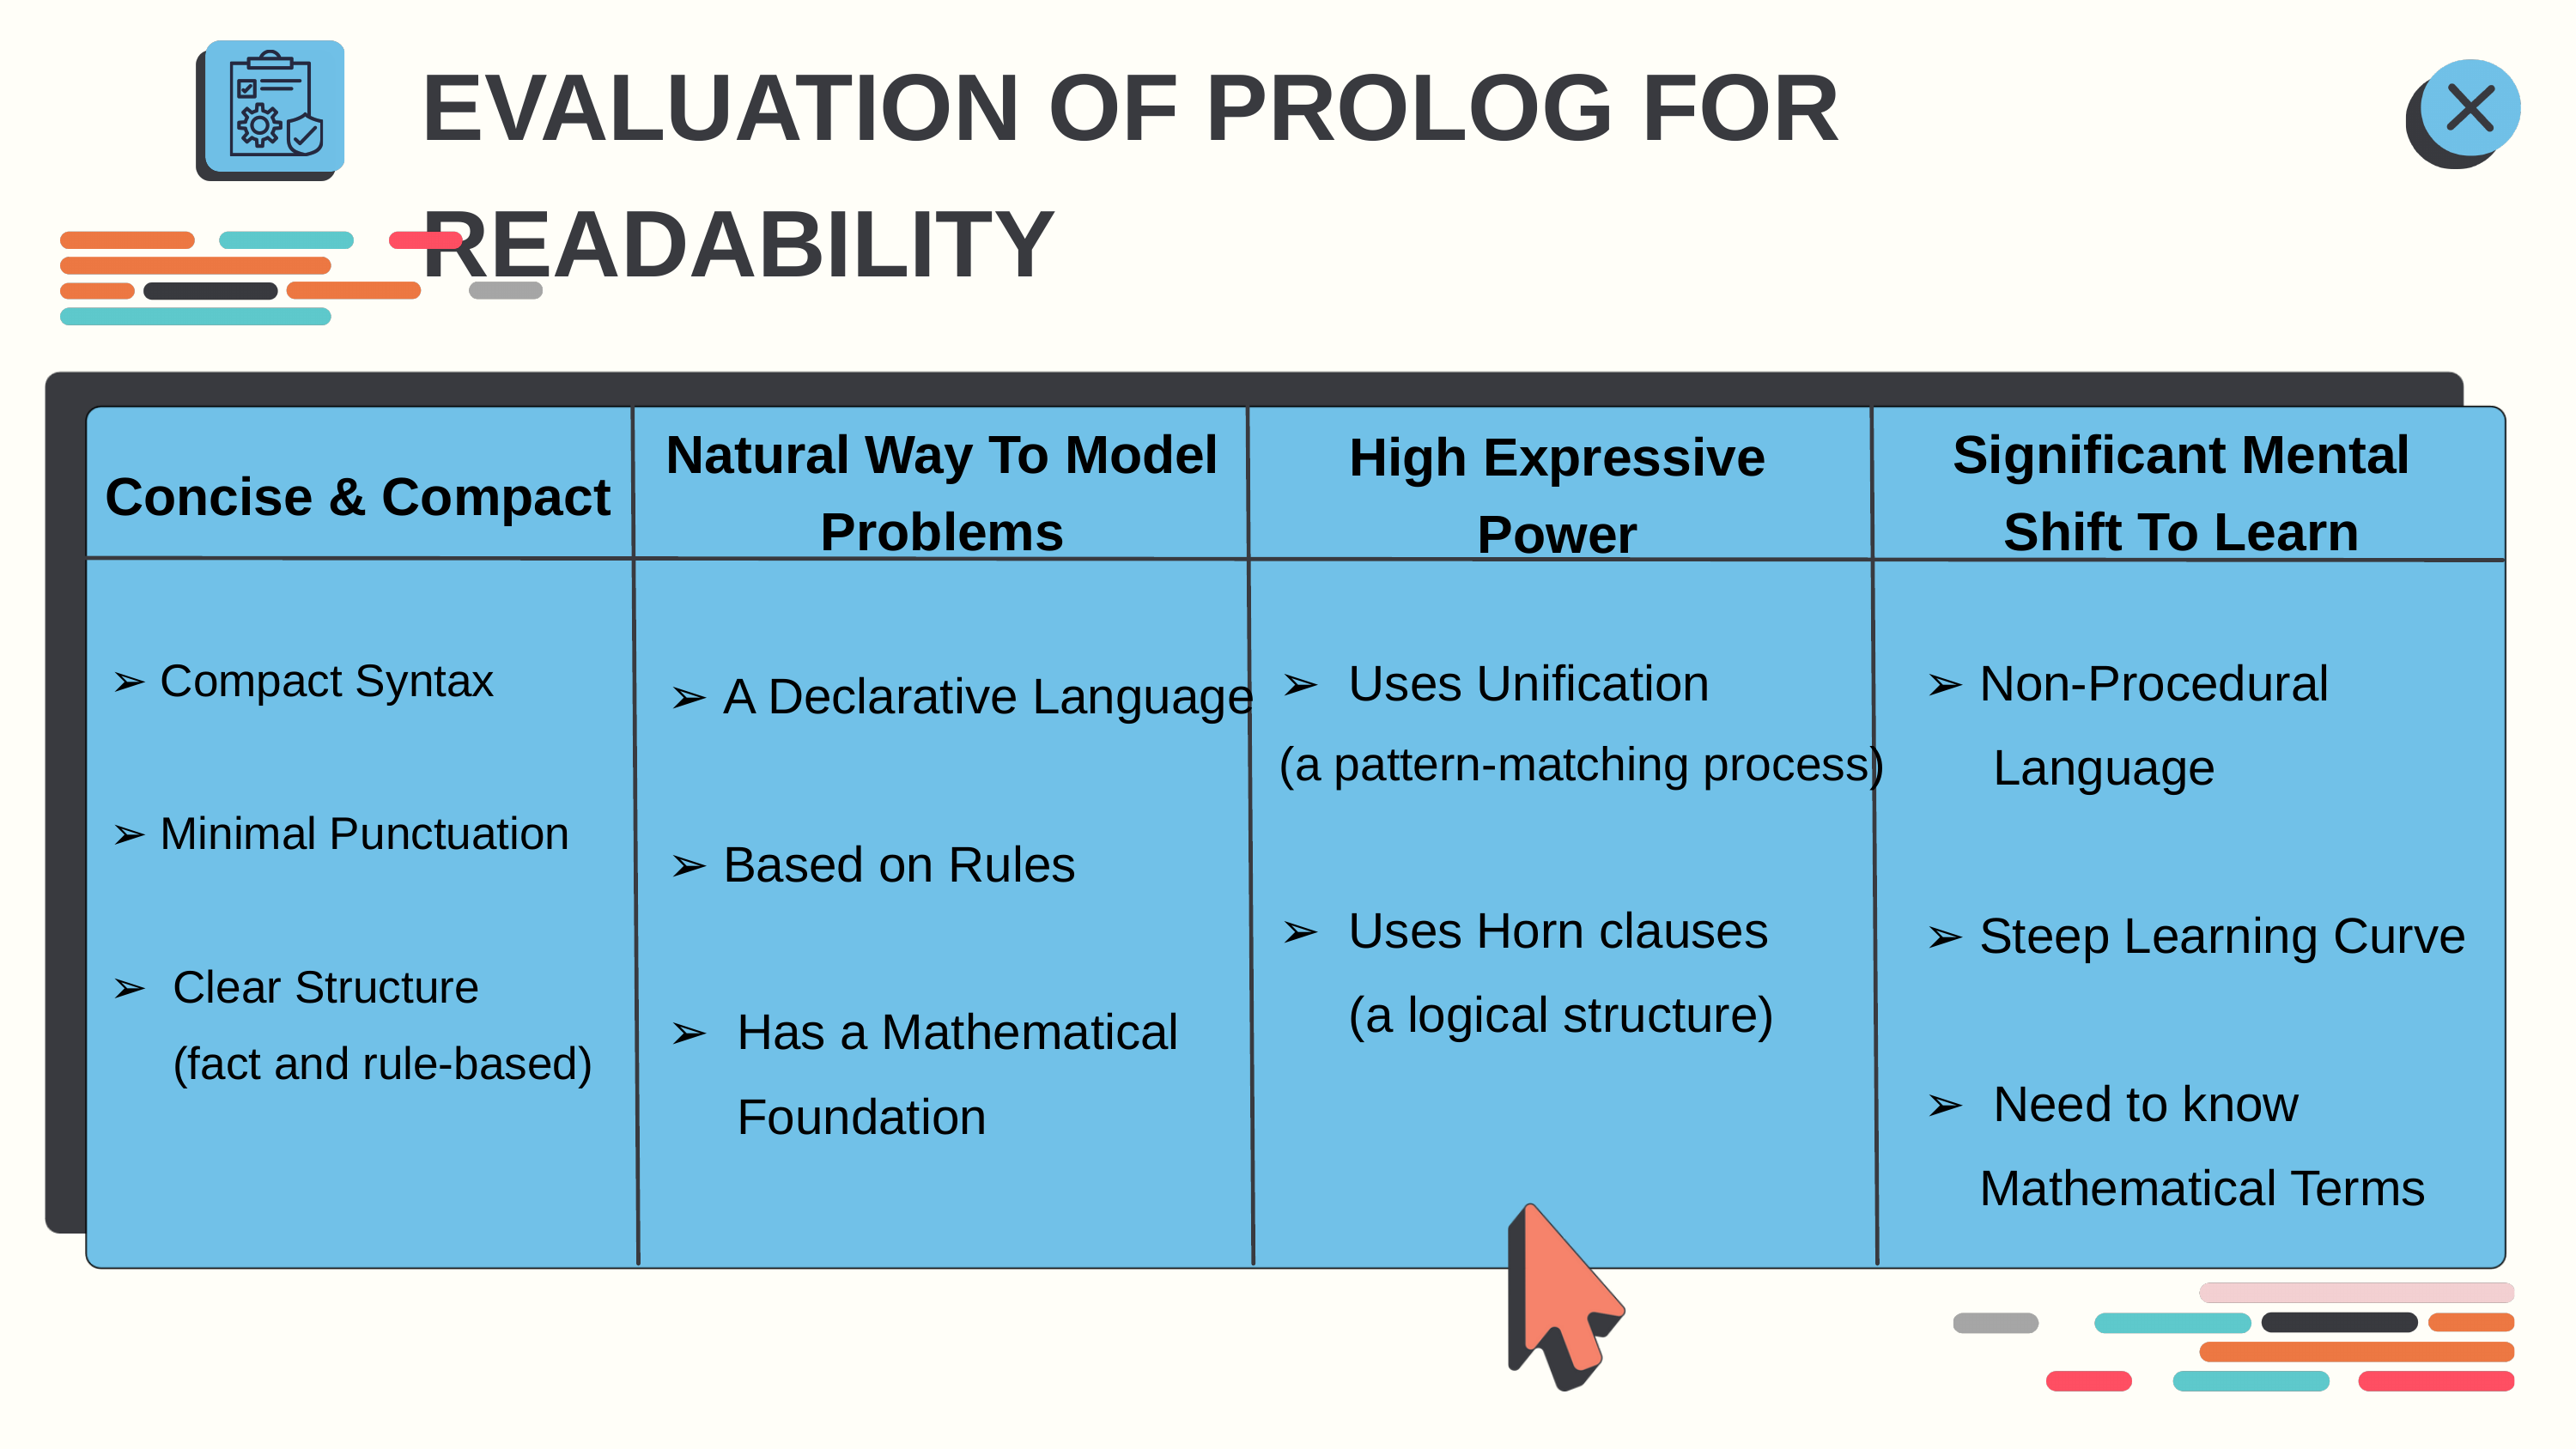

EVALUATION OF PROLOG FOR READABILITY

Natural Way To Model Problems
Significant Mental Shift To Learn
High Expressive Power
Concise & Compact

➢  Uses Unification
(a pattern-matching process)

➢  Uses Horn clauses
     (a logical structure)
➢ Non-Procedural
     Language

➢ Steep Learning Curve

➢  Need to know
    Mathematical Terms
➢ Compact Syntax

➢ Minimal Punctuation

➢  Clear Structure
     (fact and rule-based)
➢ A Declarative Language

➢ Based on Rules

➢  Has a Mathematical
     Foundation